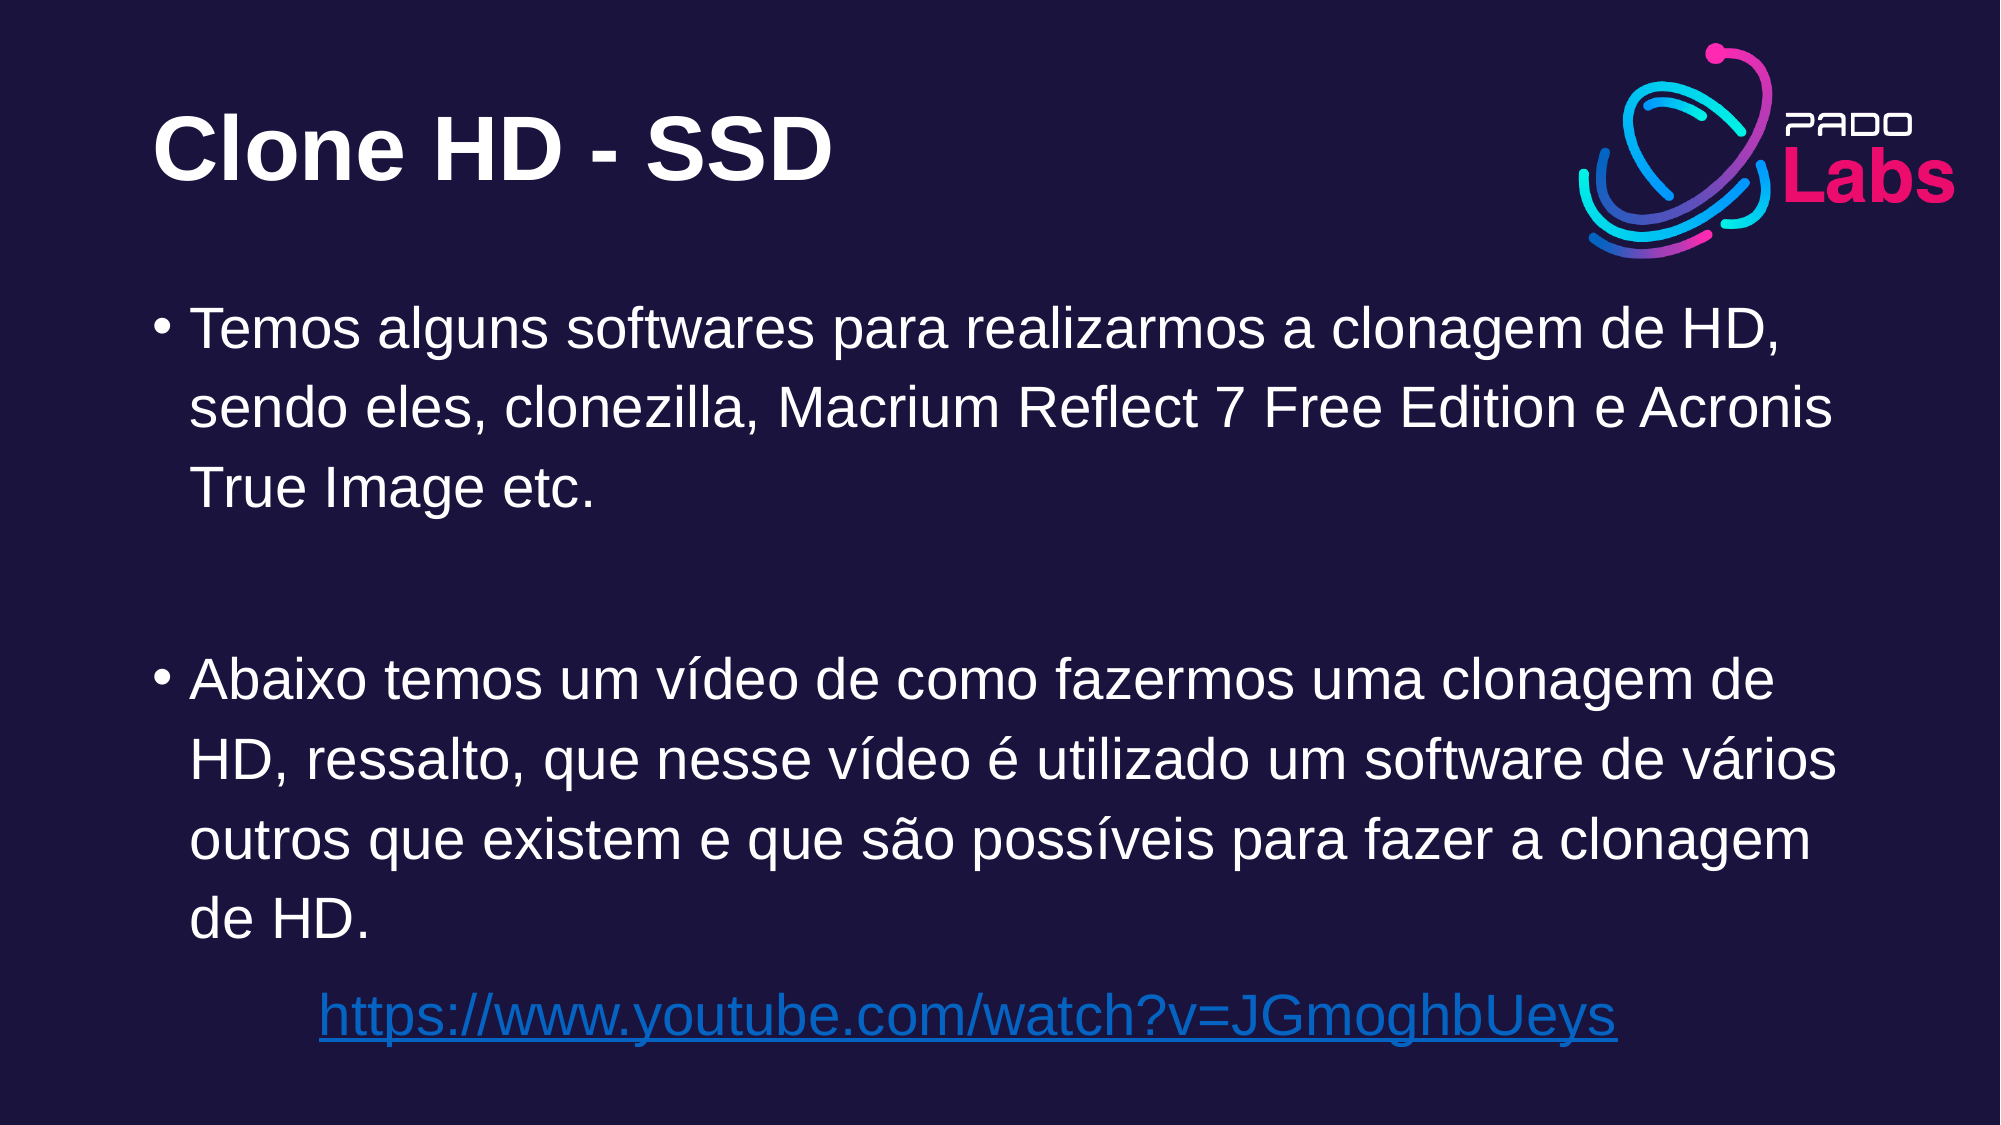

# Clone HD - SSD
Temos alguns softwares para realizarmos a clonagem de HD, sendo eles, clonezilla, Macrium Reflect 7 Free Edition e Acronis True Image etc.

Abaixo temos um vídeo de como fazermos uma clonagem de HD, ressalto, que nesse vídeo é utilizado um software de vários outros que existem e que são possíveis para fazer a clonagem de HD.
	 https://www.youtube.com/watch?v=JGmoghbUeys